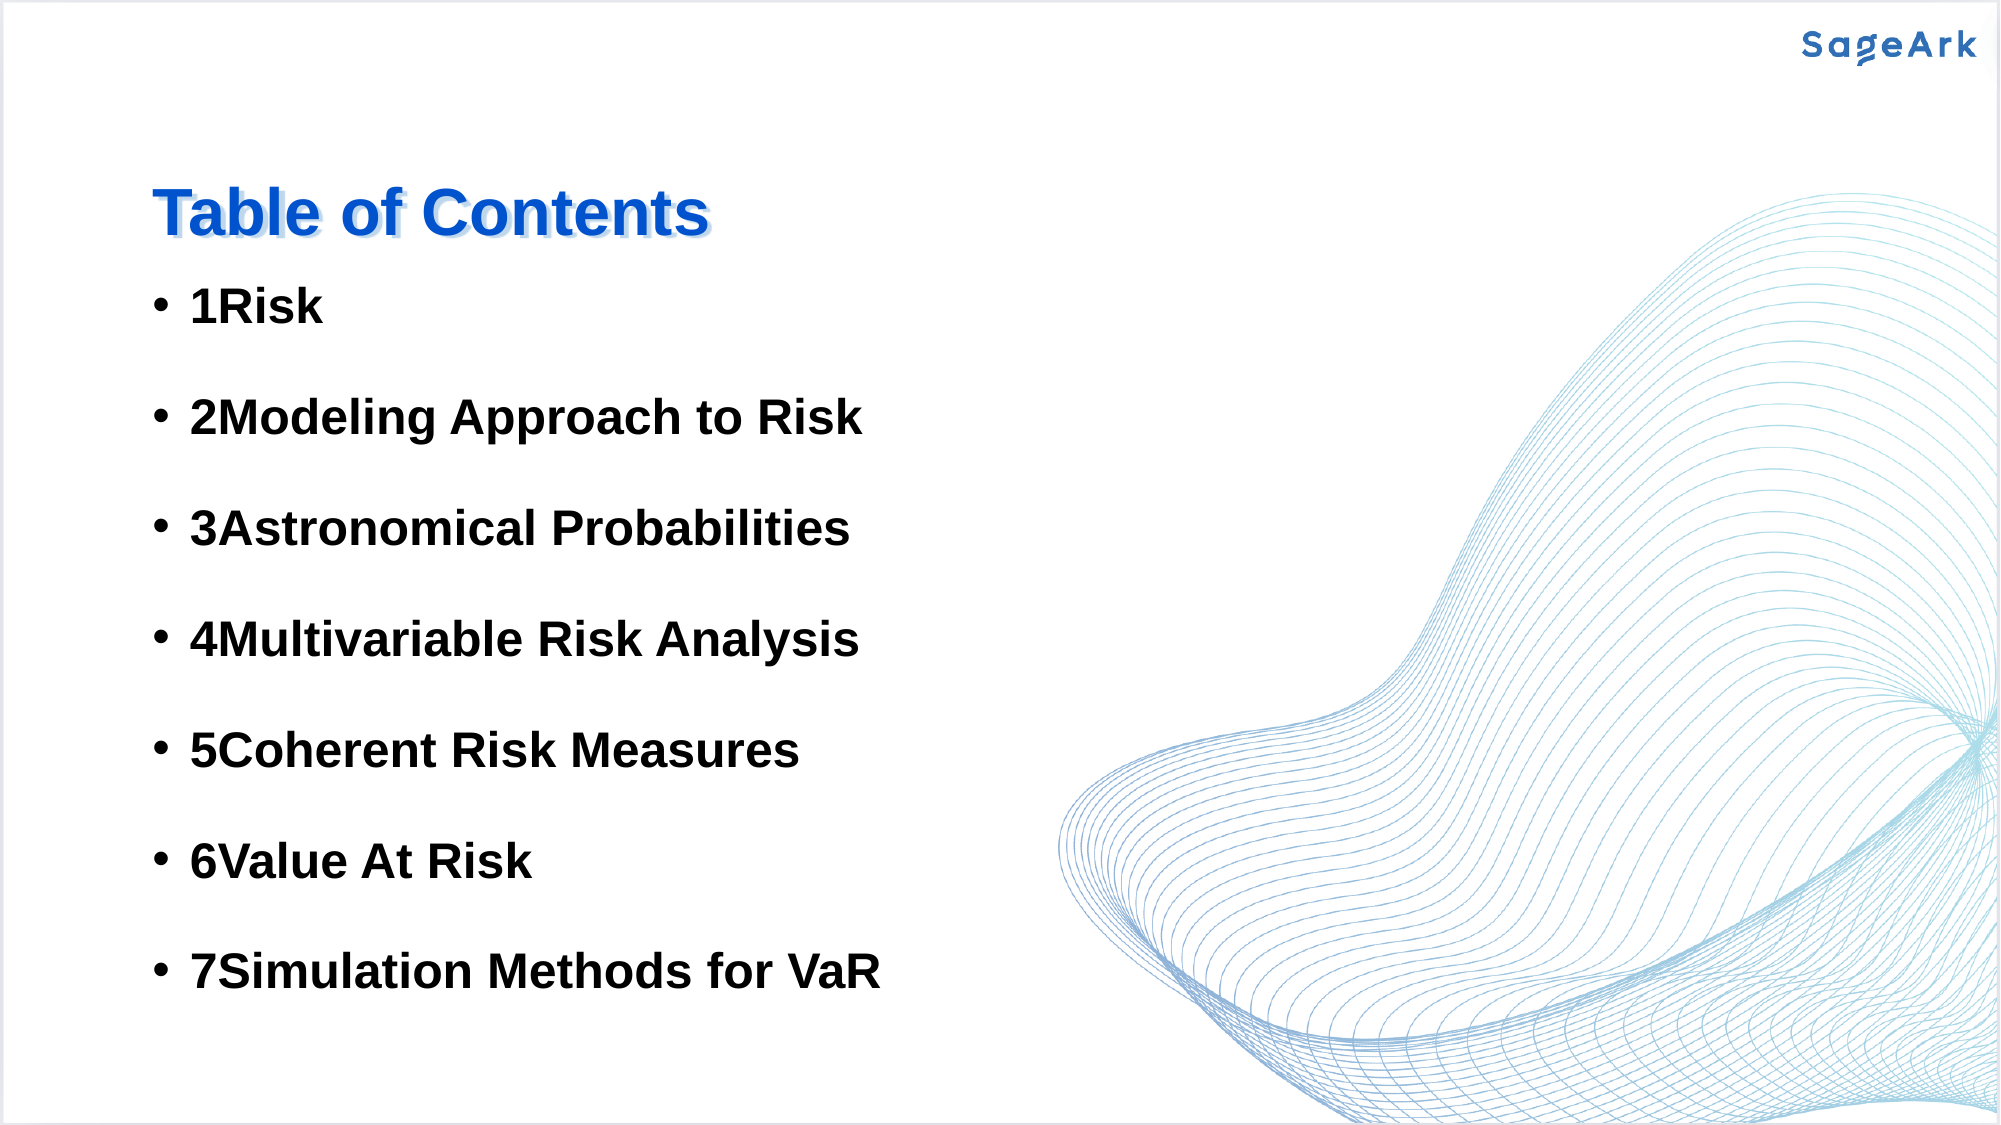

# Table of Contents
1Risk
2Modeling Approach to Risk
3Astronomical Probabilities
4Multivariable Risk Analysis
5Coherent Risk Measures
6Value At Risk
7Simulation Methods for VaR